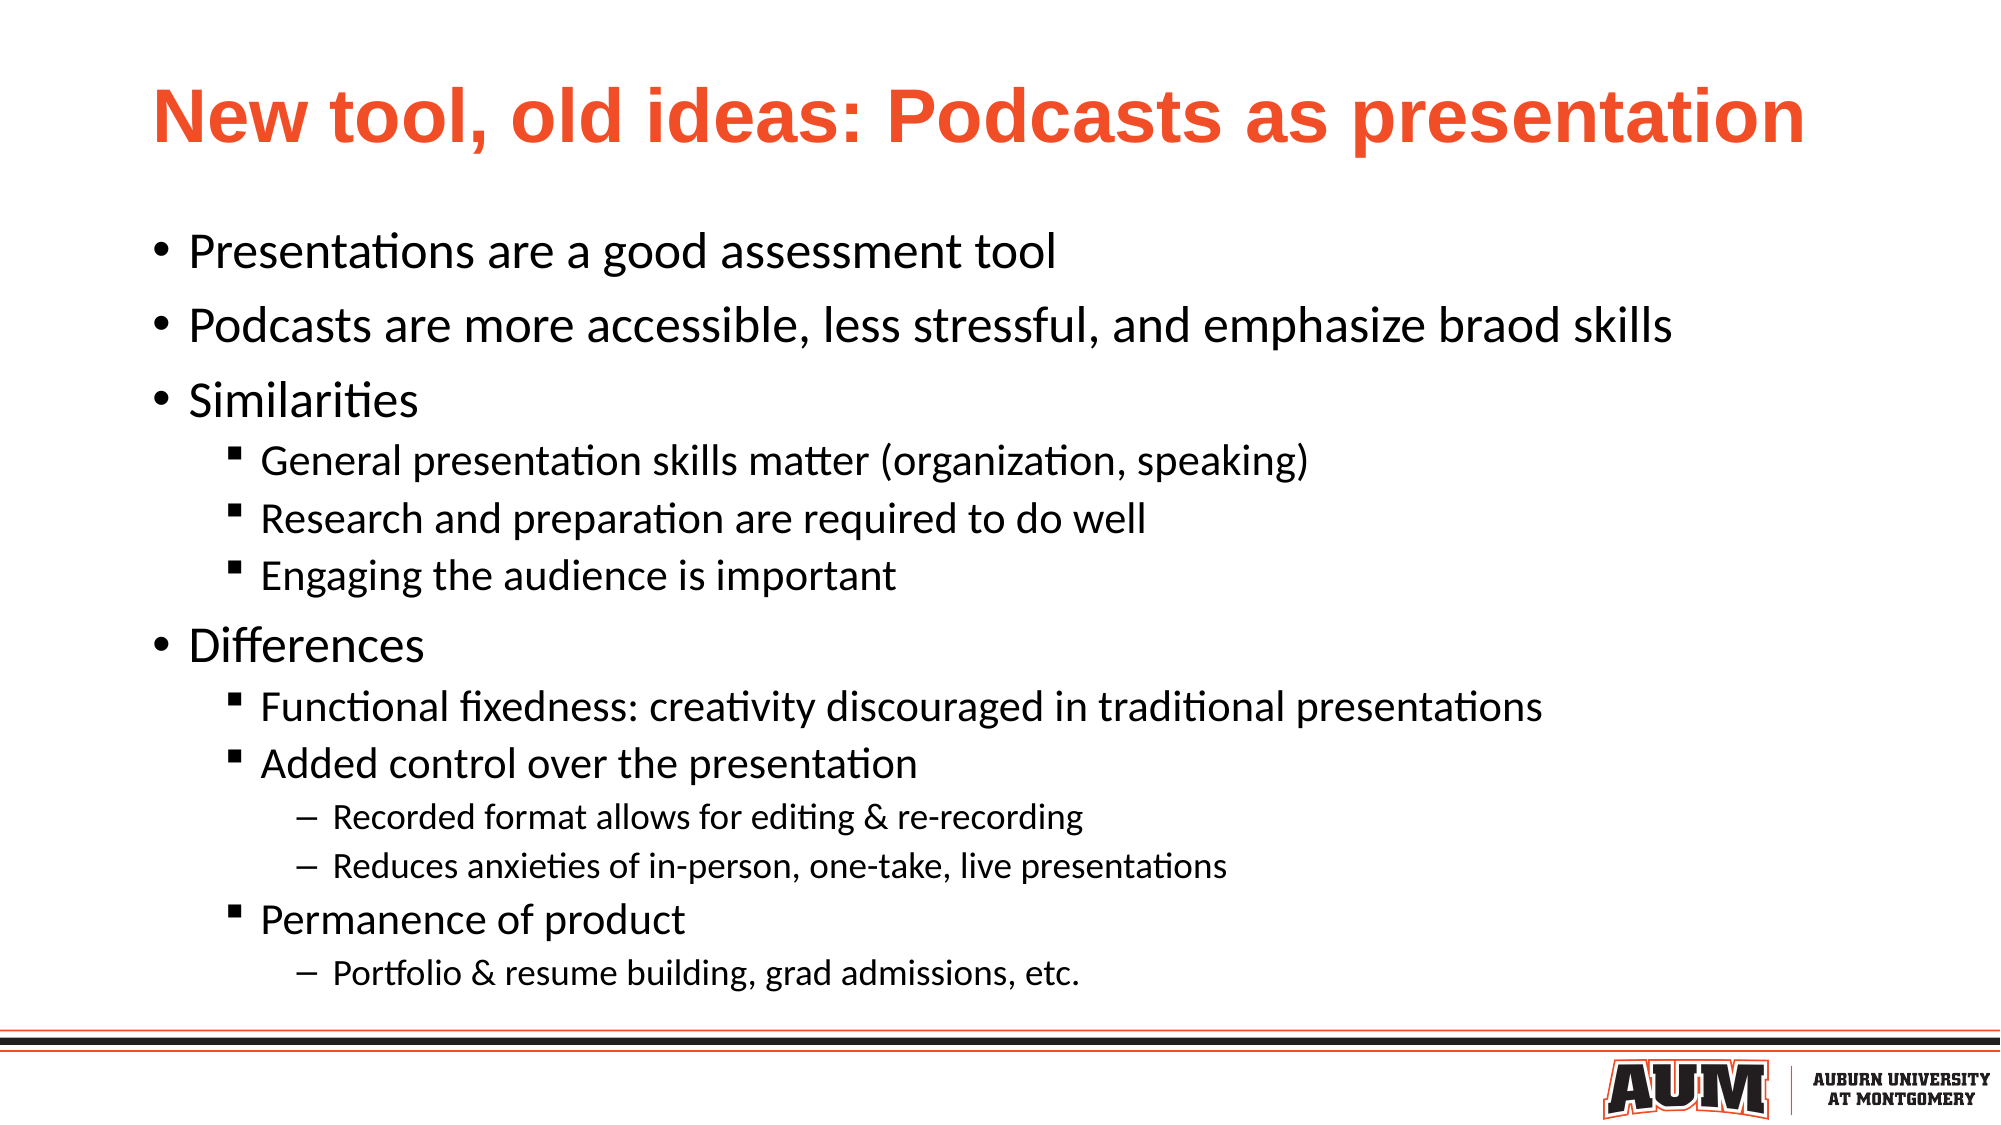

# New tool, old ideas: Podcasts as presentation
Presentations are a good assessment tool
Podcasts are more accessible, less stressful, and emphasize braod skills
Similarities
General presentation skills matter (organization, speaking)
Research and preparation are required to do well
Engaging the audience is important
Differences
Functional fixedness: creativity discouraged in traditional presentations
Added control over the presentation
Recorded format allows for editing & re-recording
Reduces anxieties of in-person, one-take, live presentations
Permanence of product
Portfolio & resume building, grad admissions, etc.